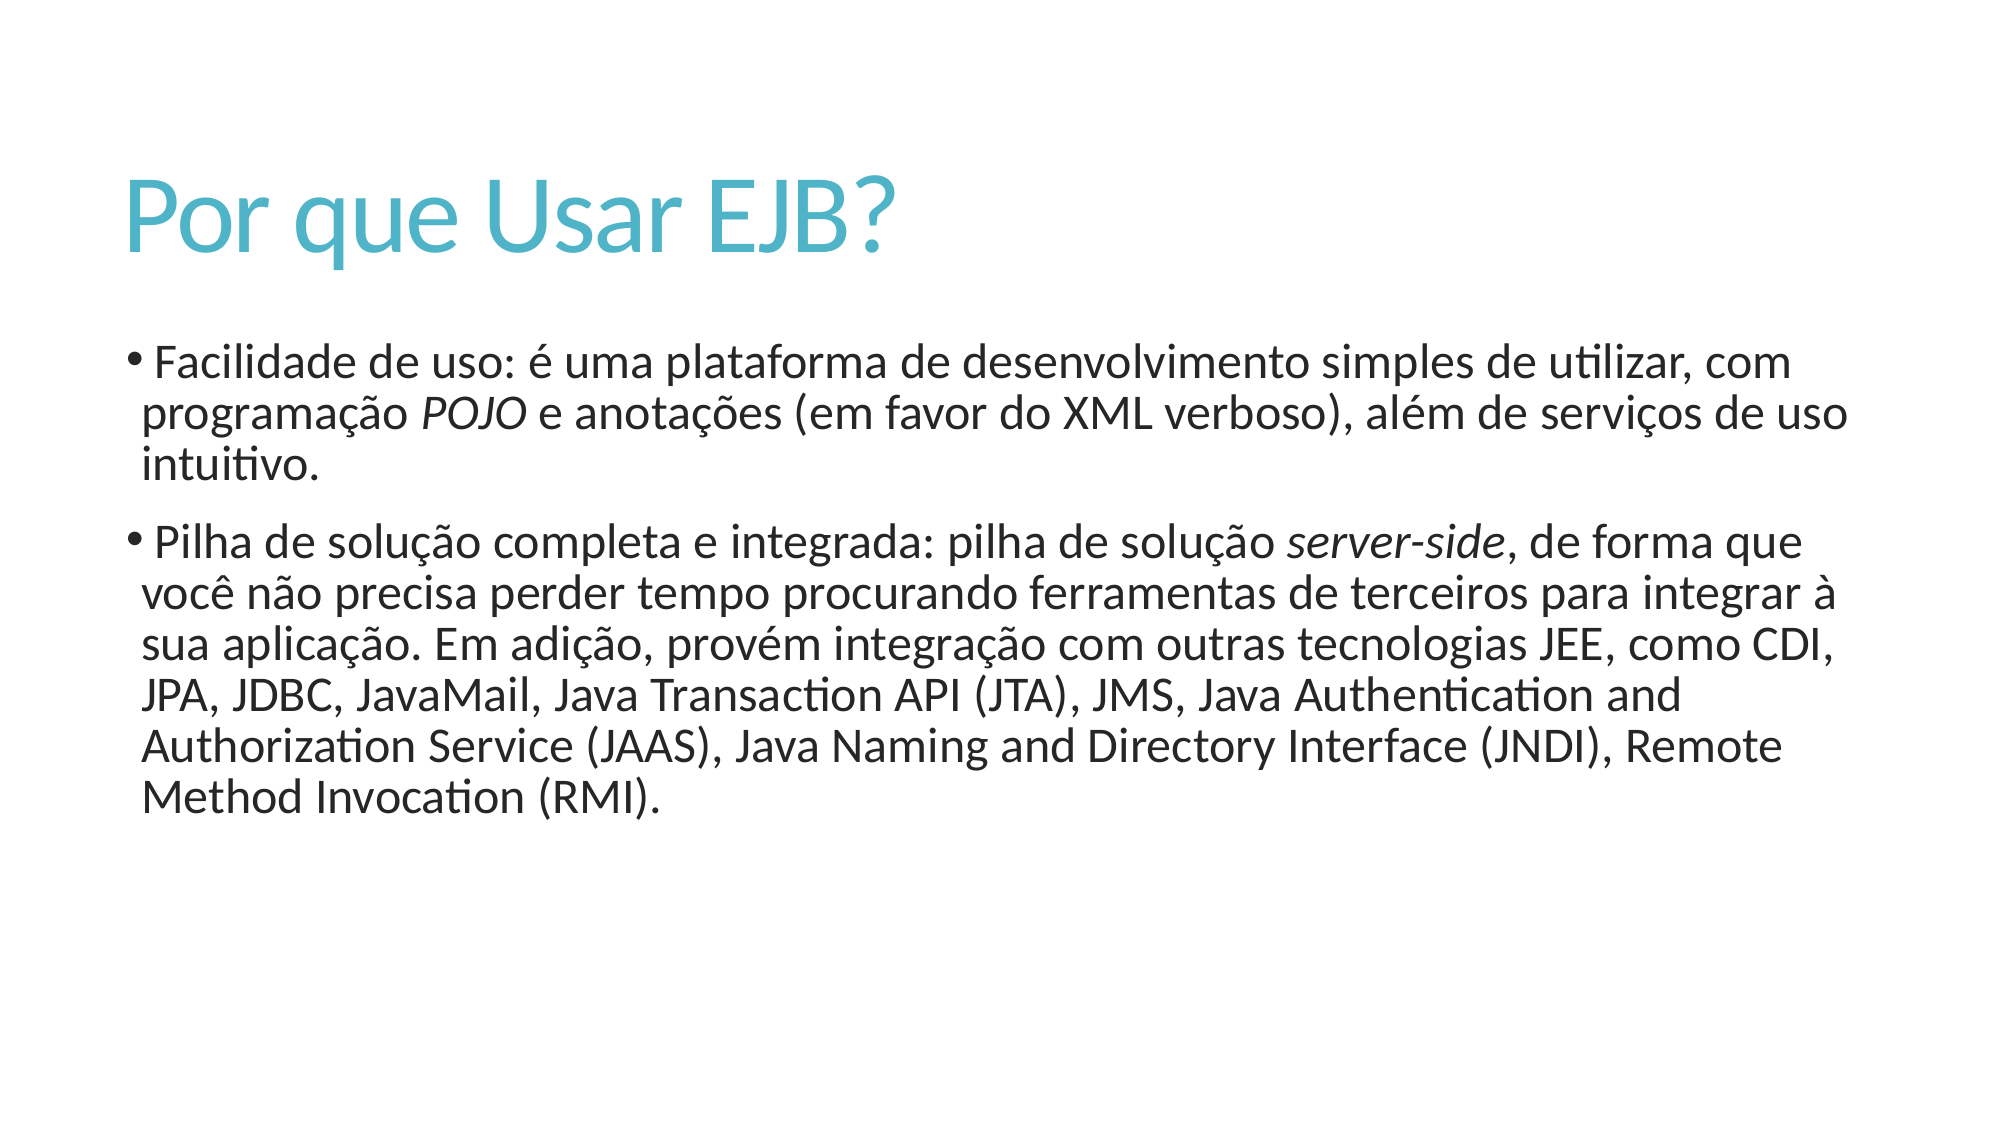

# Por que Usar EJB?
 Facilidade de uso: é uma plataforma de desenvolvimento simples de utilizar, com programação POJO e anotações (em favor do XML verboso), além de serviços de uso intuitivo.
 Pilha de solução completa e integrada: pilha de solução server-side, de forma que você não precisa perder tempo procurando ferramentas de terceiros para integrar à sua aplicação. Em adição, provém integração com outras tecnologias JEE, como CDI, JPA, JDBC, JavaMail, Java Transaction API (JTA), JMS, Java Authentication and Authorization Service (JAAS), Java Naming and Directory Interface (JNDI), Remote Method Invocation (RMI).